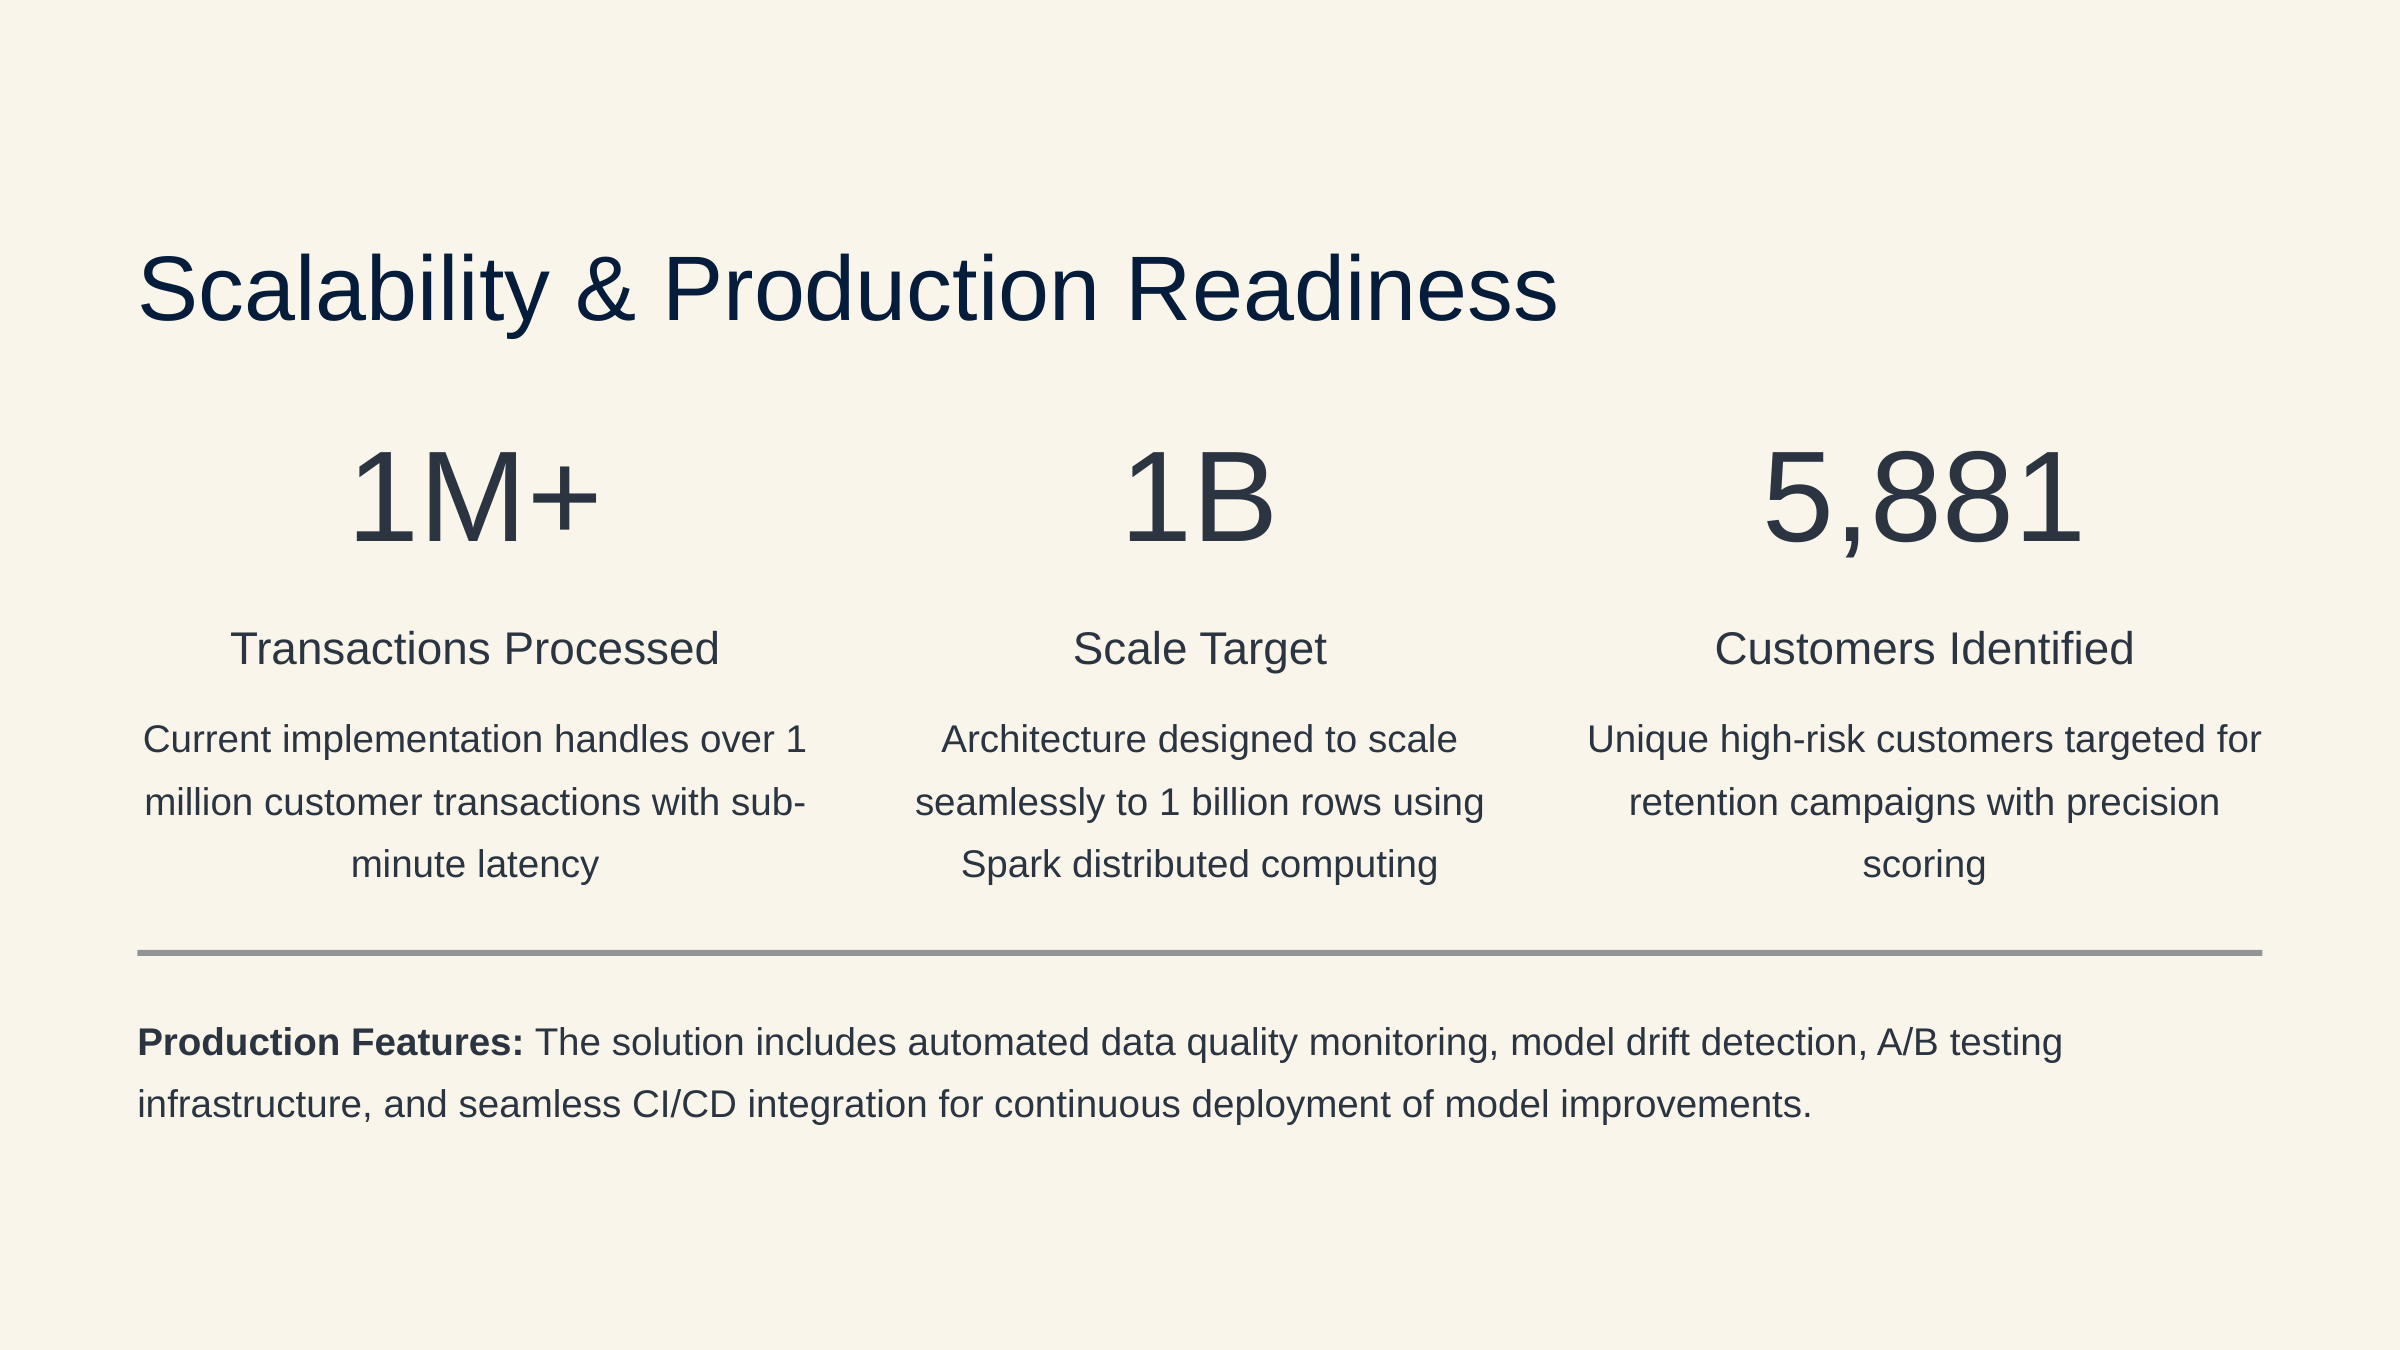

Scalability & Production Readiness
1M+
1B
5,881
Transactions Processed
Scale Target
Customers Identified
Current implementation handles over 1 million customer transactions with sub-minute latency
Architecture designed to scale seamlessly to 1 billion rows using Spark distributed computing
Unique high-risk customers targeted for retention campaigns with precision scoring

Production Features: The solution includes automated data quality monitoring, model drift detection, A/B testing infrastructure, and seamless CI/CD integration for continuous deployment of model improvements.